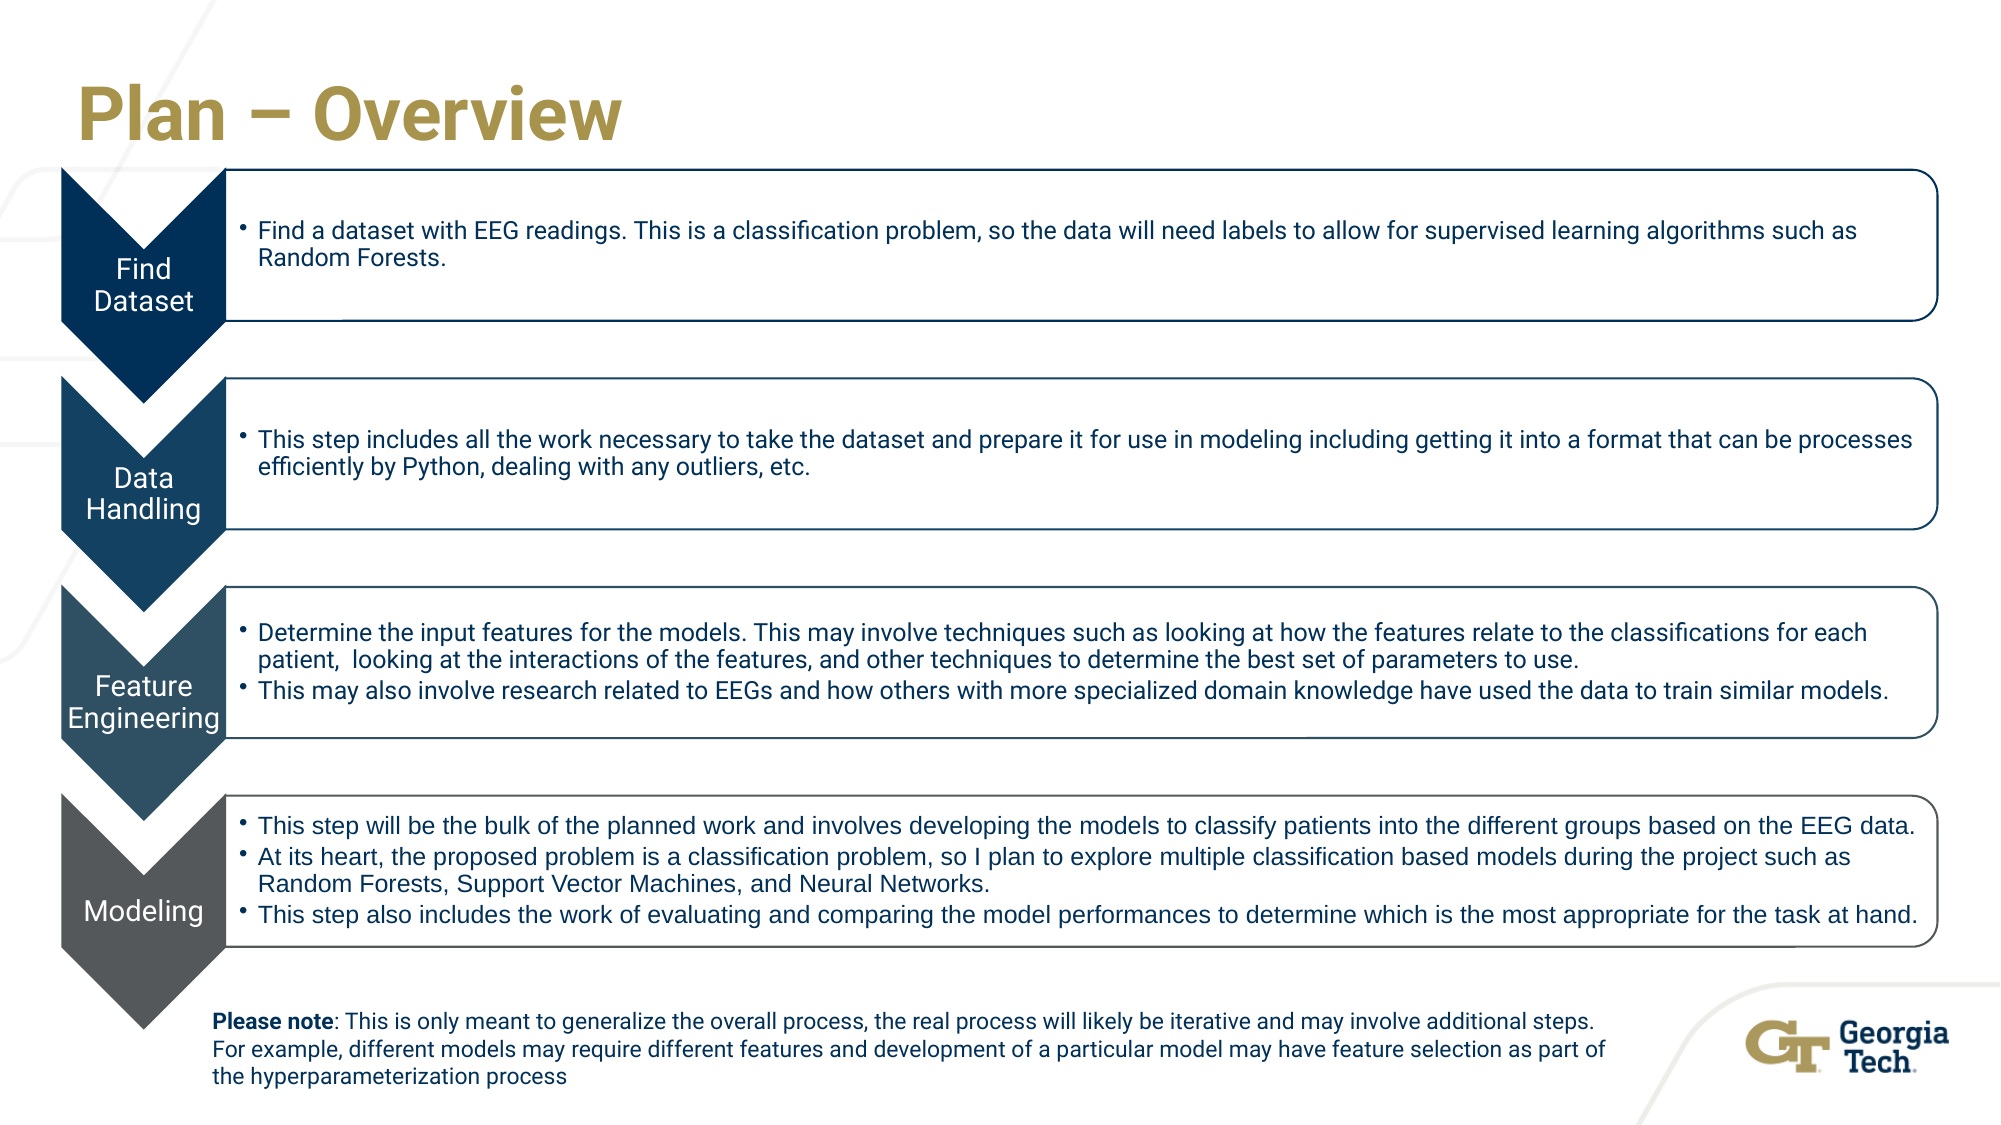

# Plan – Overview
Find Dataset
Find a dataset with EEG readings. This is a classification problem, so the data will need labels to allow for supervised learning algorithms such as Random Forests.
Data Handling
This step includes all the work necessary to take the dataset and prepare it for use in modeling including getting it into a format that can be processes efficiently by Python, dealing with any outliers, etc.
Feature Engineering
Determine the input features for the models. This may involve techniques such as looking at how the features relate to the classifications for each patient,  looking at the interactions of the features, and other techniques to determine the best set of parameters to use.
This may also involve research related to EEGs and how others with more specialized domain knowledge have used the data to train similar models.
Modeling
This step will be the bulk of the planned work and involves developing the models to classify patients into the different groups based on the EEG data.
At its heart, the proposed problem is a classification problem, so I plan to explore multiple classification based models during the project such as Random Forests, Support Vector Machines, and Neural Networks.
This step also includes the work of evaluating and comparing the model performances to determine which is the most appropriate for the task at hand.
Please note: This is only meant to generalize the overall process, the real process will likely be iterative and may involve additional steps. For example, different models may require different features and development of a particular model may have feature selection as part of the hyperparameterization process